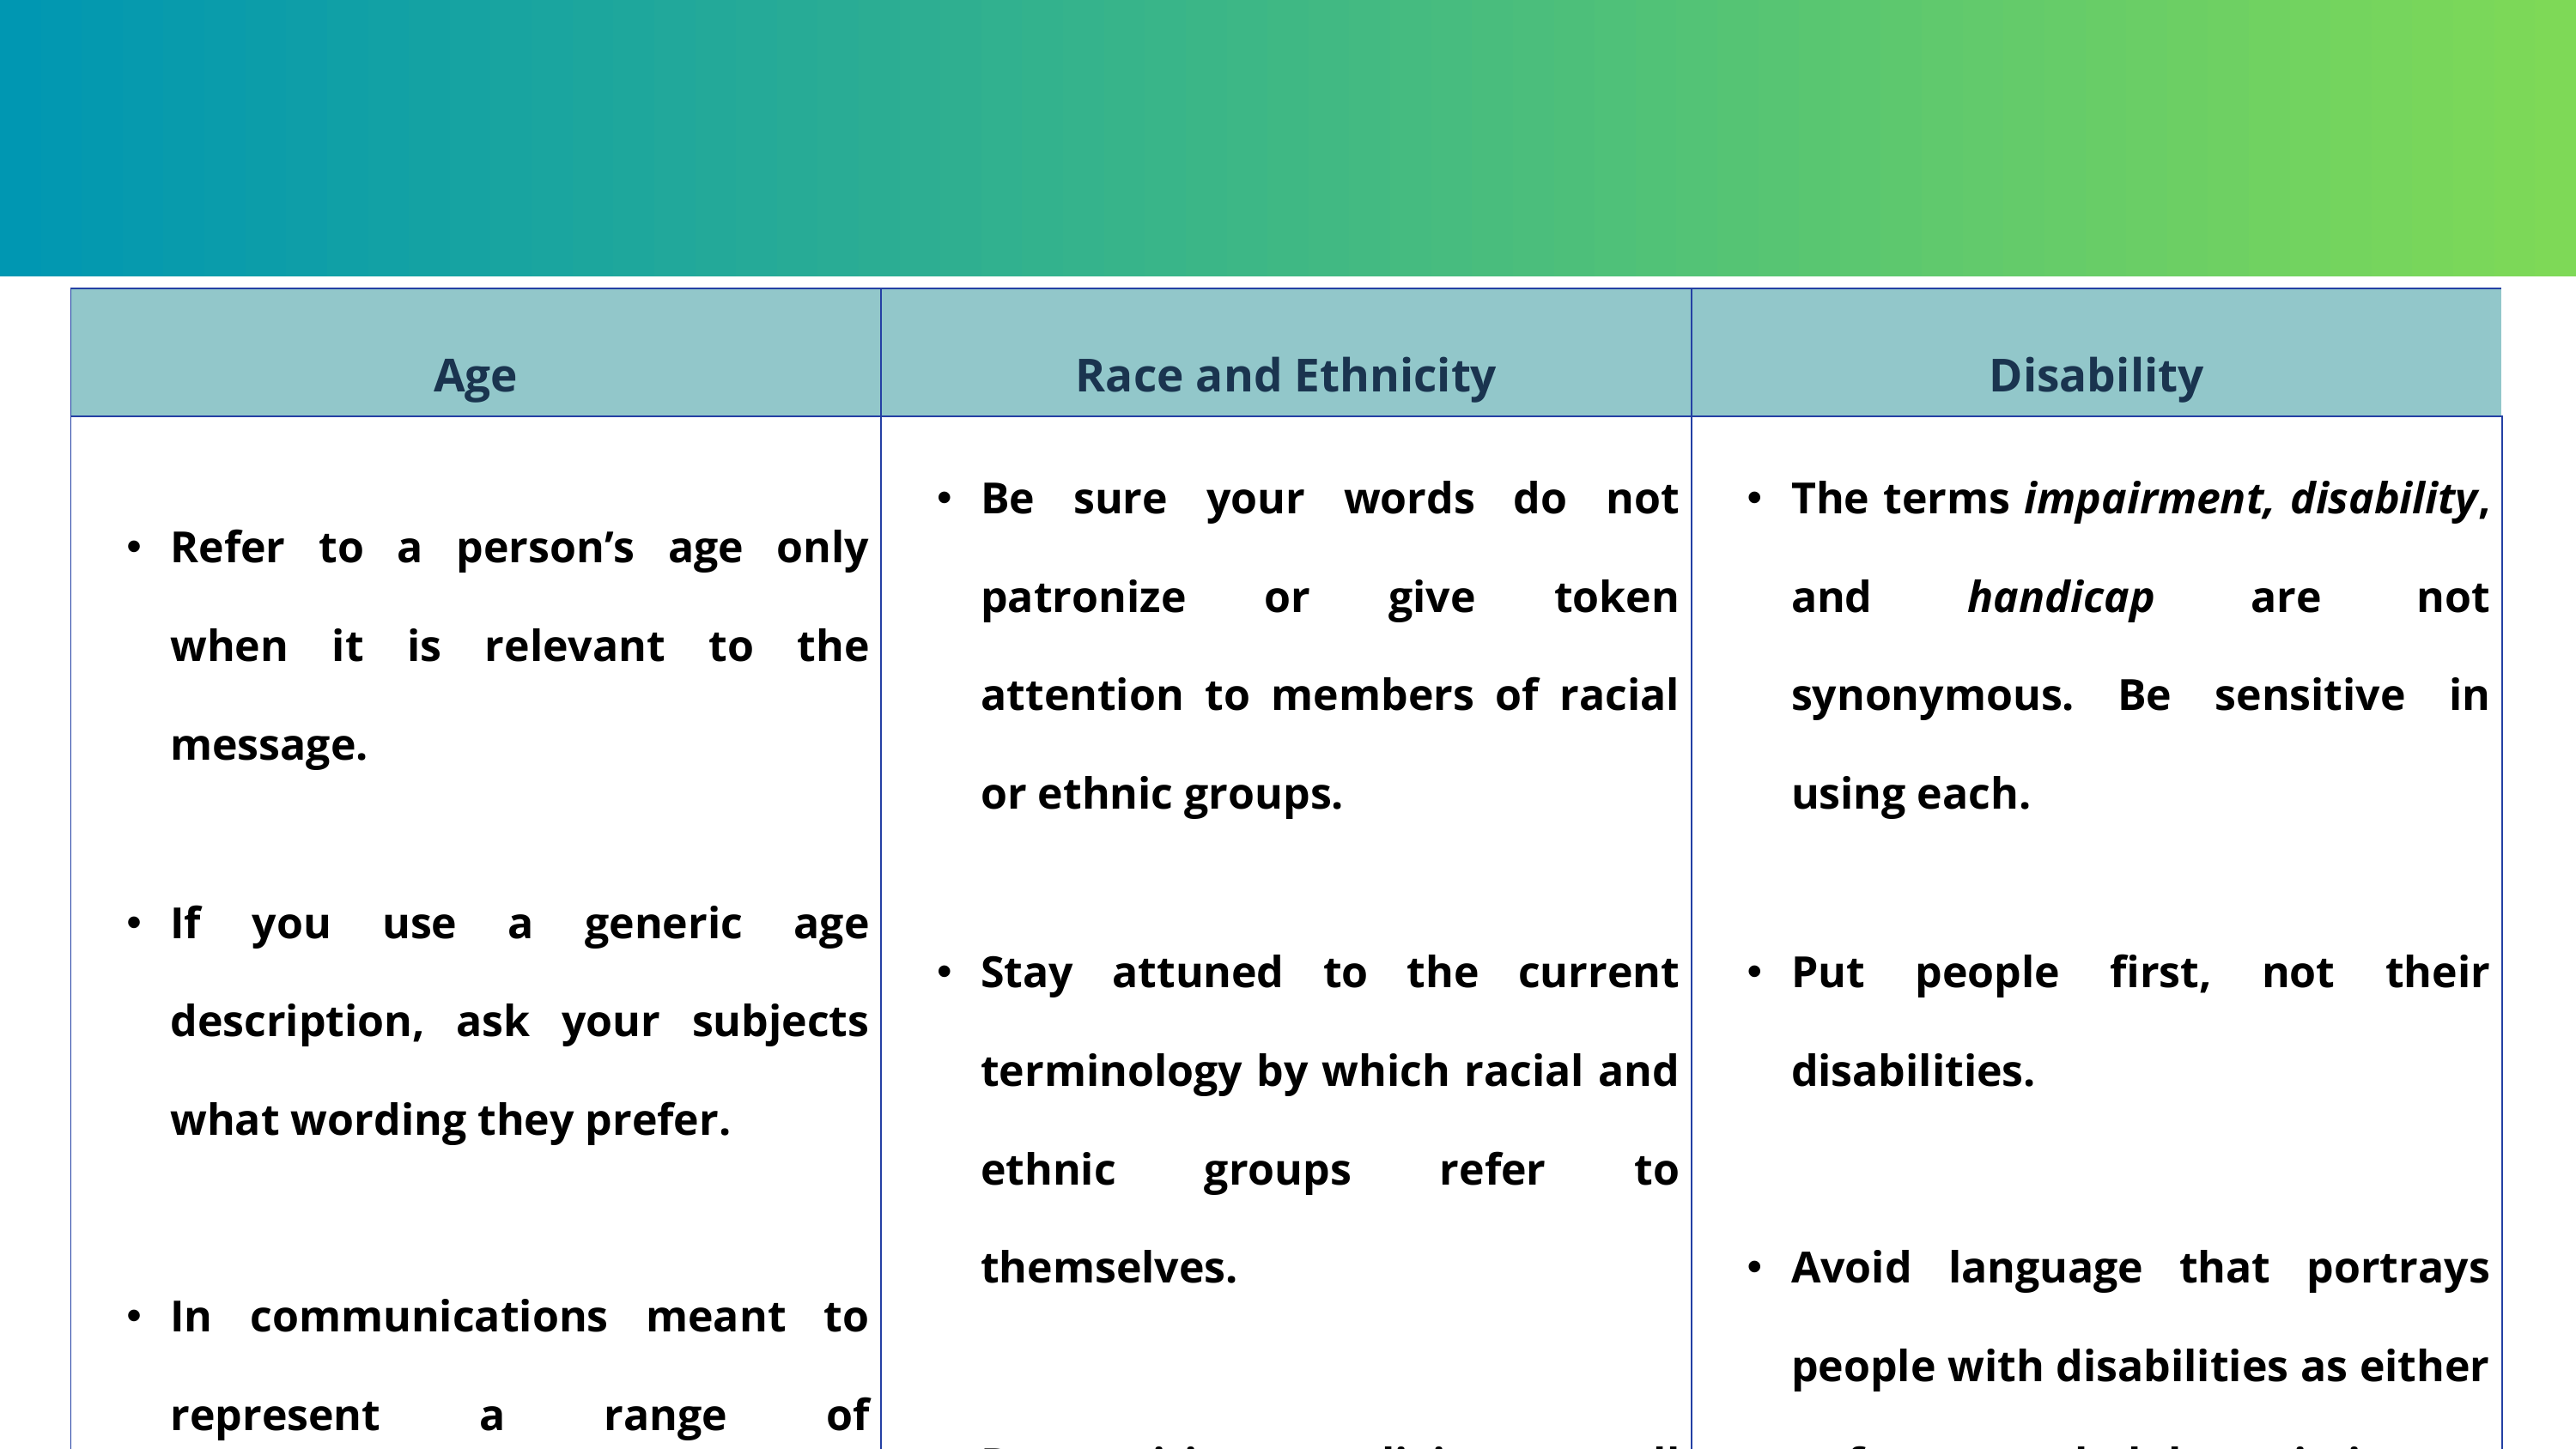

| Age | Race and Ethnicity | Disability |
| --- | --- | --- |
| Refer to a person’s age only when it is relevant to the message. If you use a generic age description, ask your subjects what wording they prefer. In communications meant to represent a range of experiences or viewpoints, include people of diverse ages. | Be sure your words do not patronize or give token attention to members of racial or ethnic groups. Stay attuned to the current terminology by which racial and ethnic groups refer to themselves. Be sensitive to religion as well when referring to various ethnic groups. | The terms impairment, disability, and handicap are not synonymous. Be sensitive in using each. Put people first, not their disabilities. Avoid language that portrays people with disabilities as either unfortunate helpless victims or—at the other extreme—as courageous superhumans. |